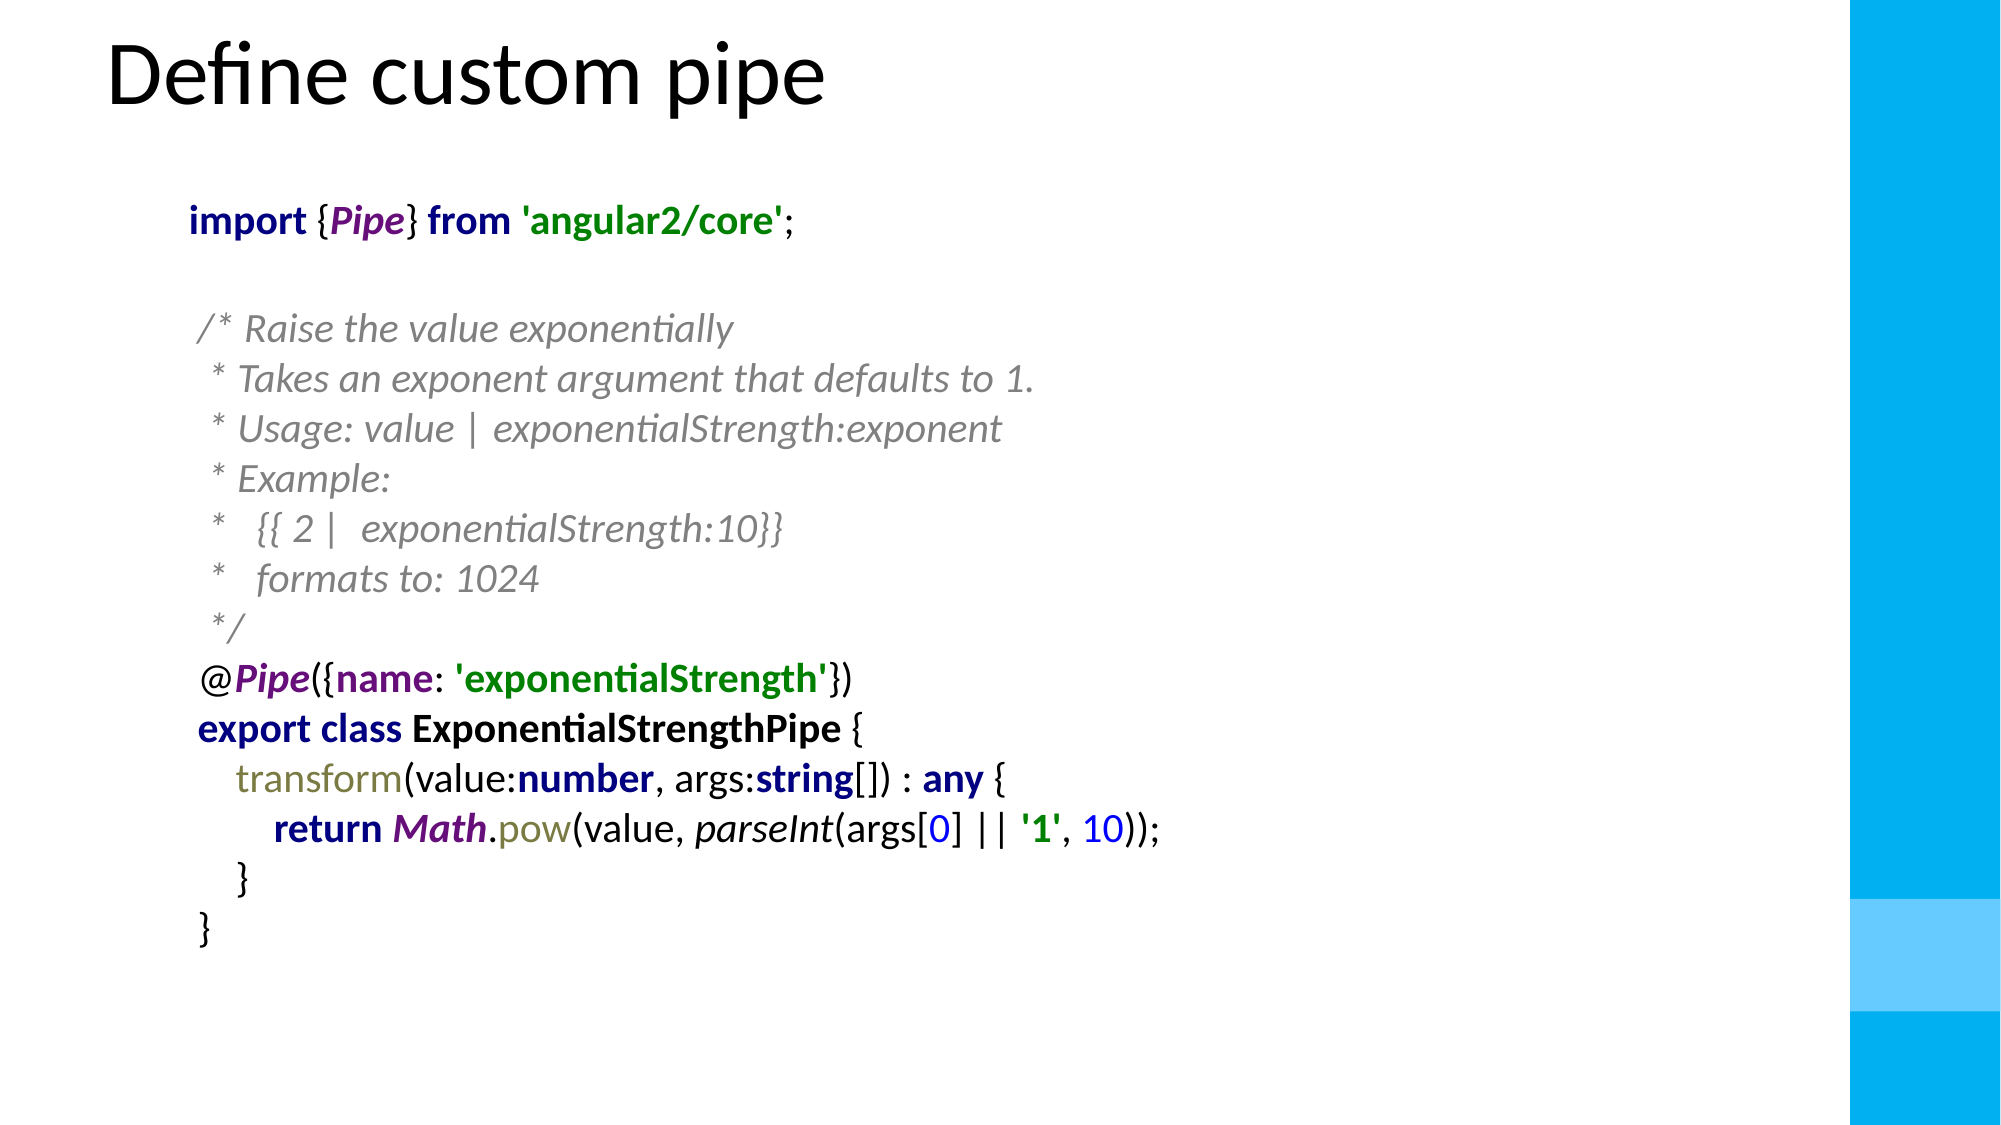

# Define custom pipe
     import {Pipe} from 'angular2/core';
/* Raise the value exponentially
 * Takes an exponent argument that defaults to 1.
 * Usage: value | exponentialStrength:exponent
 * Example:
 *   {{ 2 |  exponentialStrength:10}}
 *   formats to: 1024
 */
@Pipe({name: 'exponentialStrength'})
export class ExponentialStrengthPipe {
    transform(value:number, args:string[]) : any {
        return Math.pow(value, parseInt(args[0] || '1', 10));
    }
}